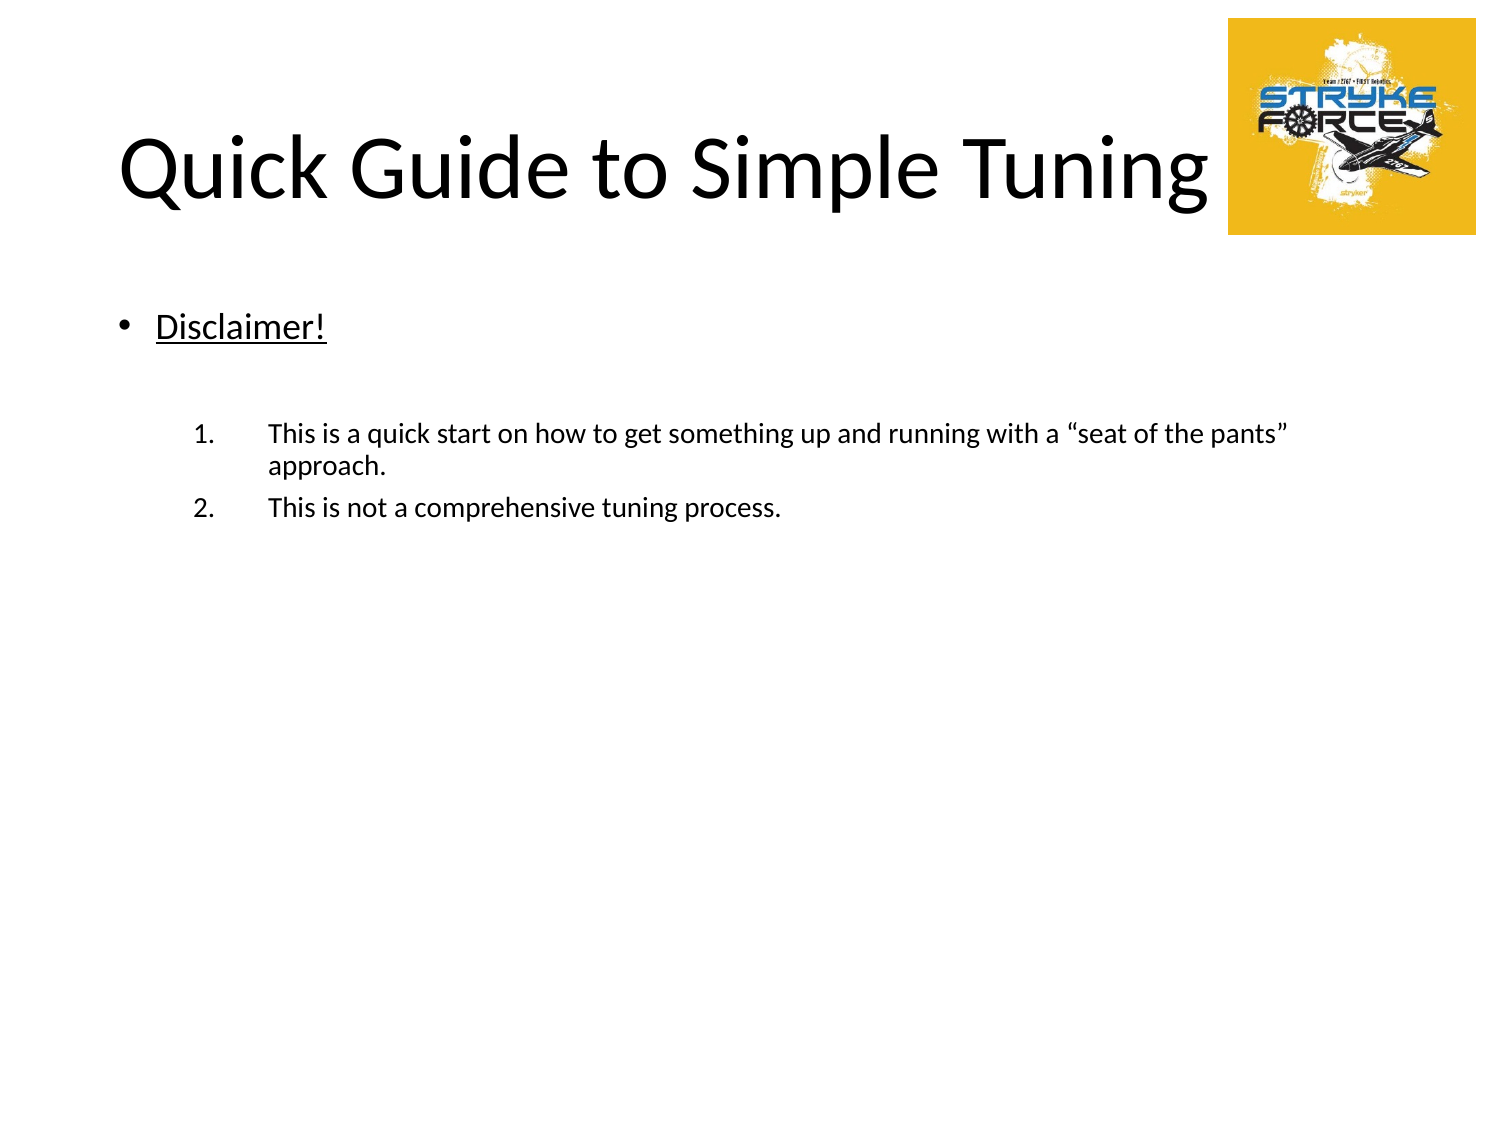

# Quick Guide to Simple Tuning
Disclaimer!

This is a quick start on how to get something up and running with a “seat of the pants” approach.
This is not a comprehensive tuning process.